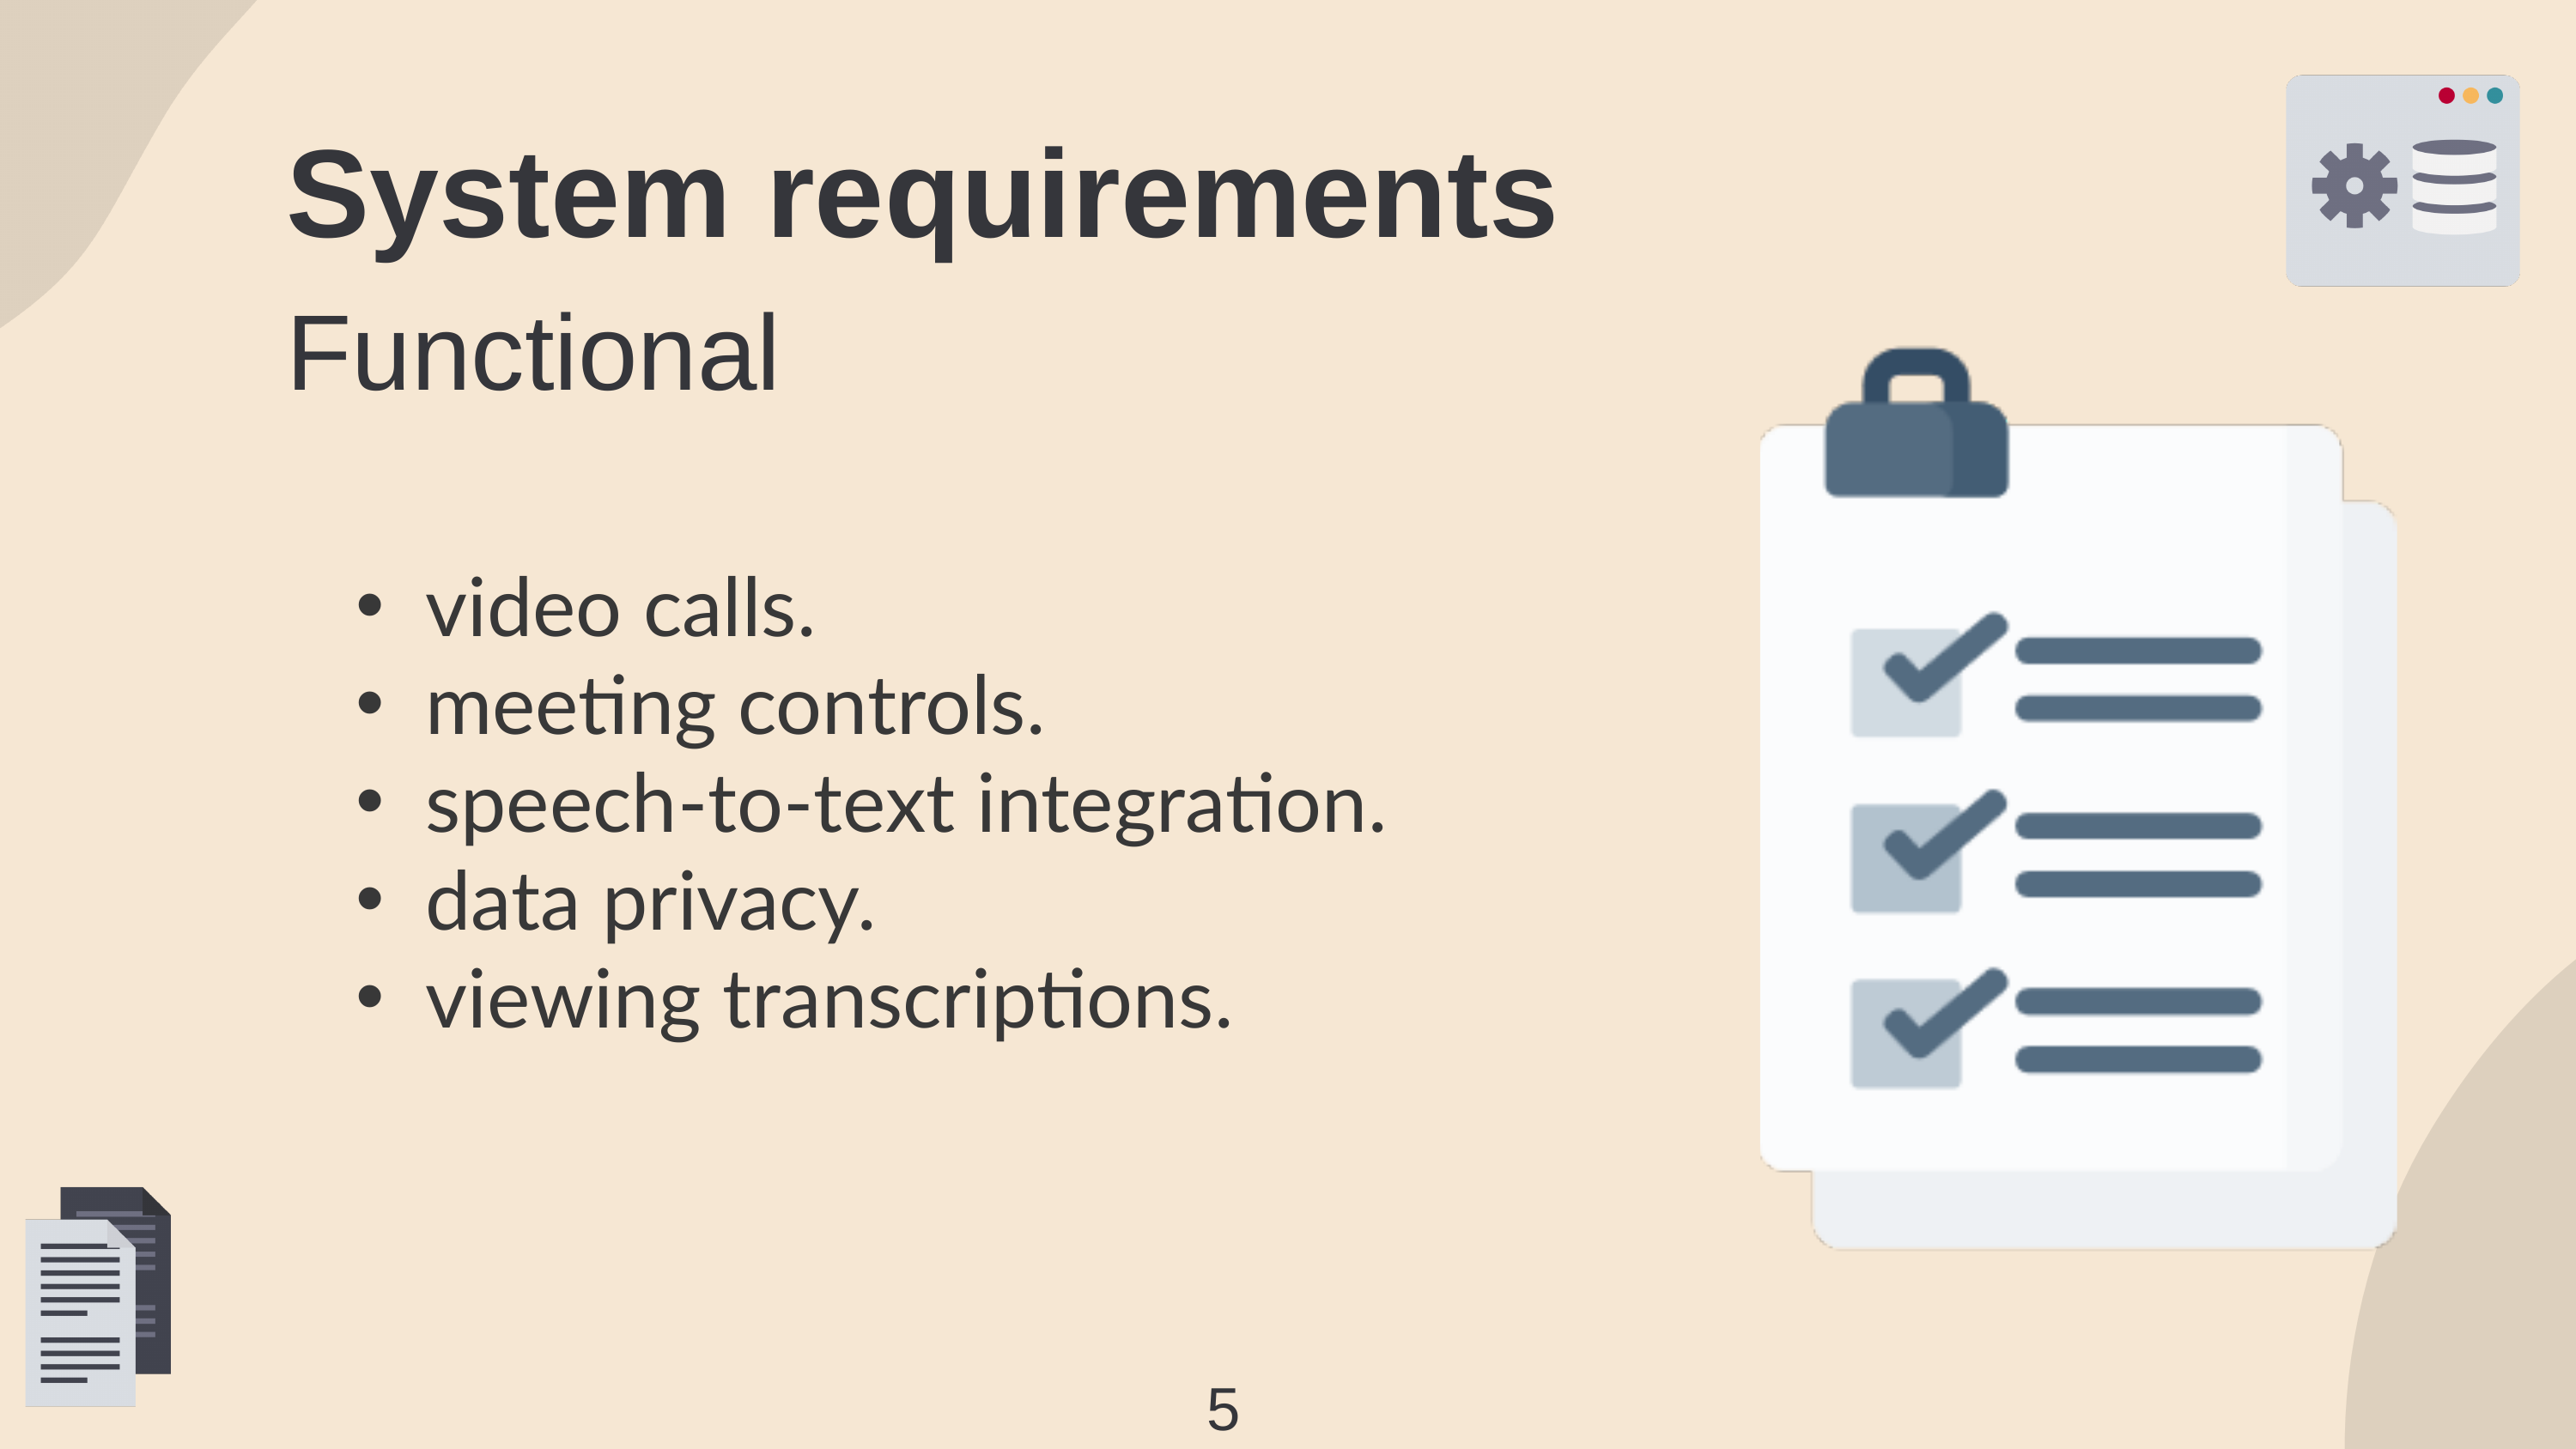

System requirements
Functional

video calls.
meeting controls.
speech-to-text integration.
data privacy.
viewing transcriptions.

5